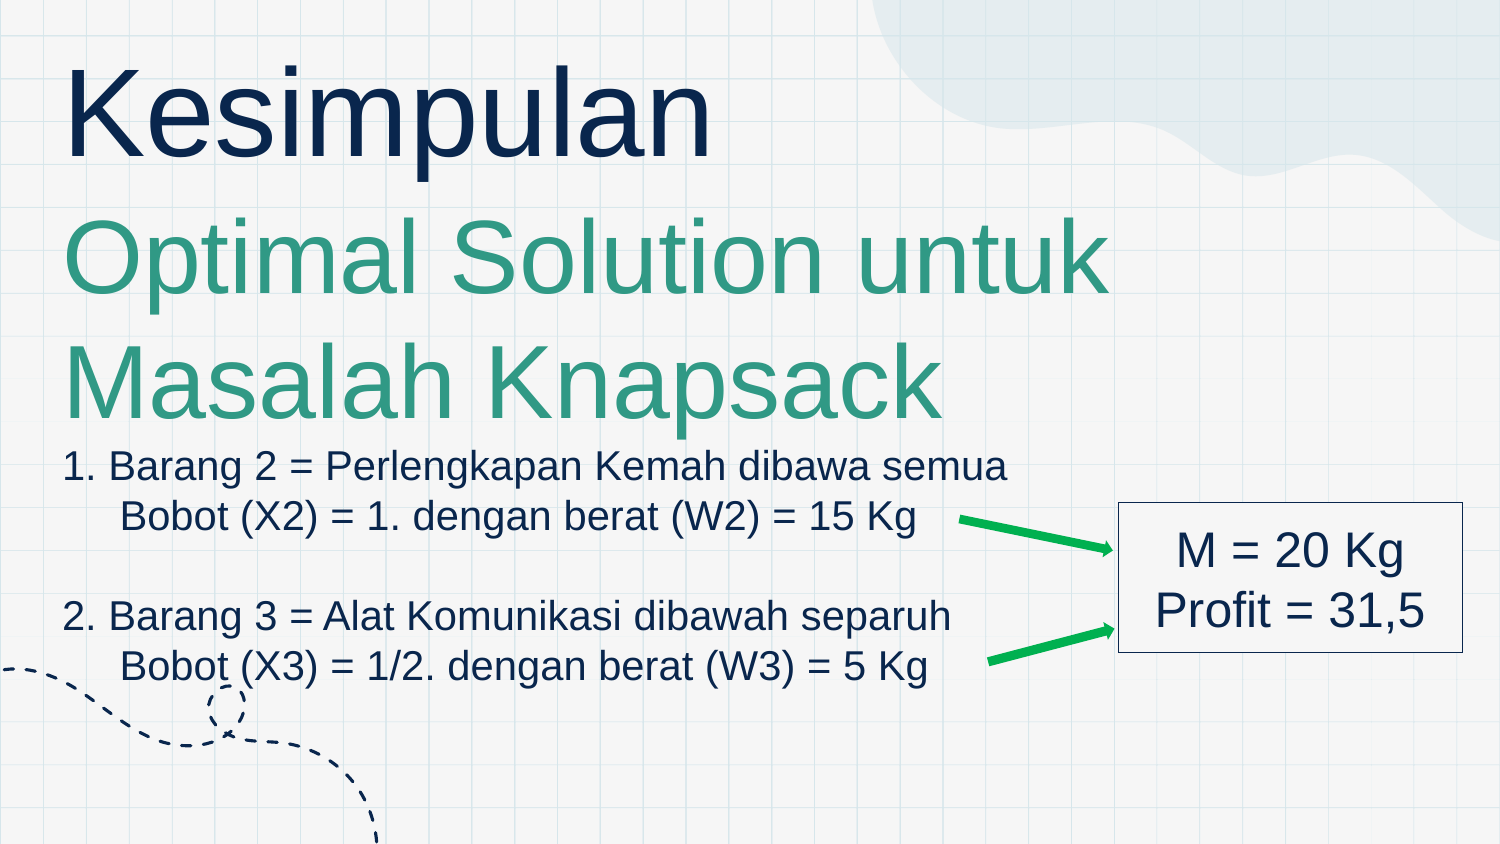

Kesimpulan
# Optimal Solution untuk Masalah Knapsack 1. Barang 2 = Perlengkapan Kemah dibawa semua Bobot (X2) = 1. dengan berat (W2) = 15 Kg 2. Barang 3 = Alat Komunikasi dibawah separuh Bobot (X3) = 1/2. dengan berat (W3) = 5 Kg
M = 20 Kg
Profit = 31,5